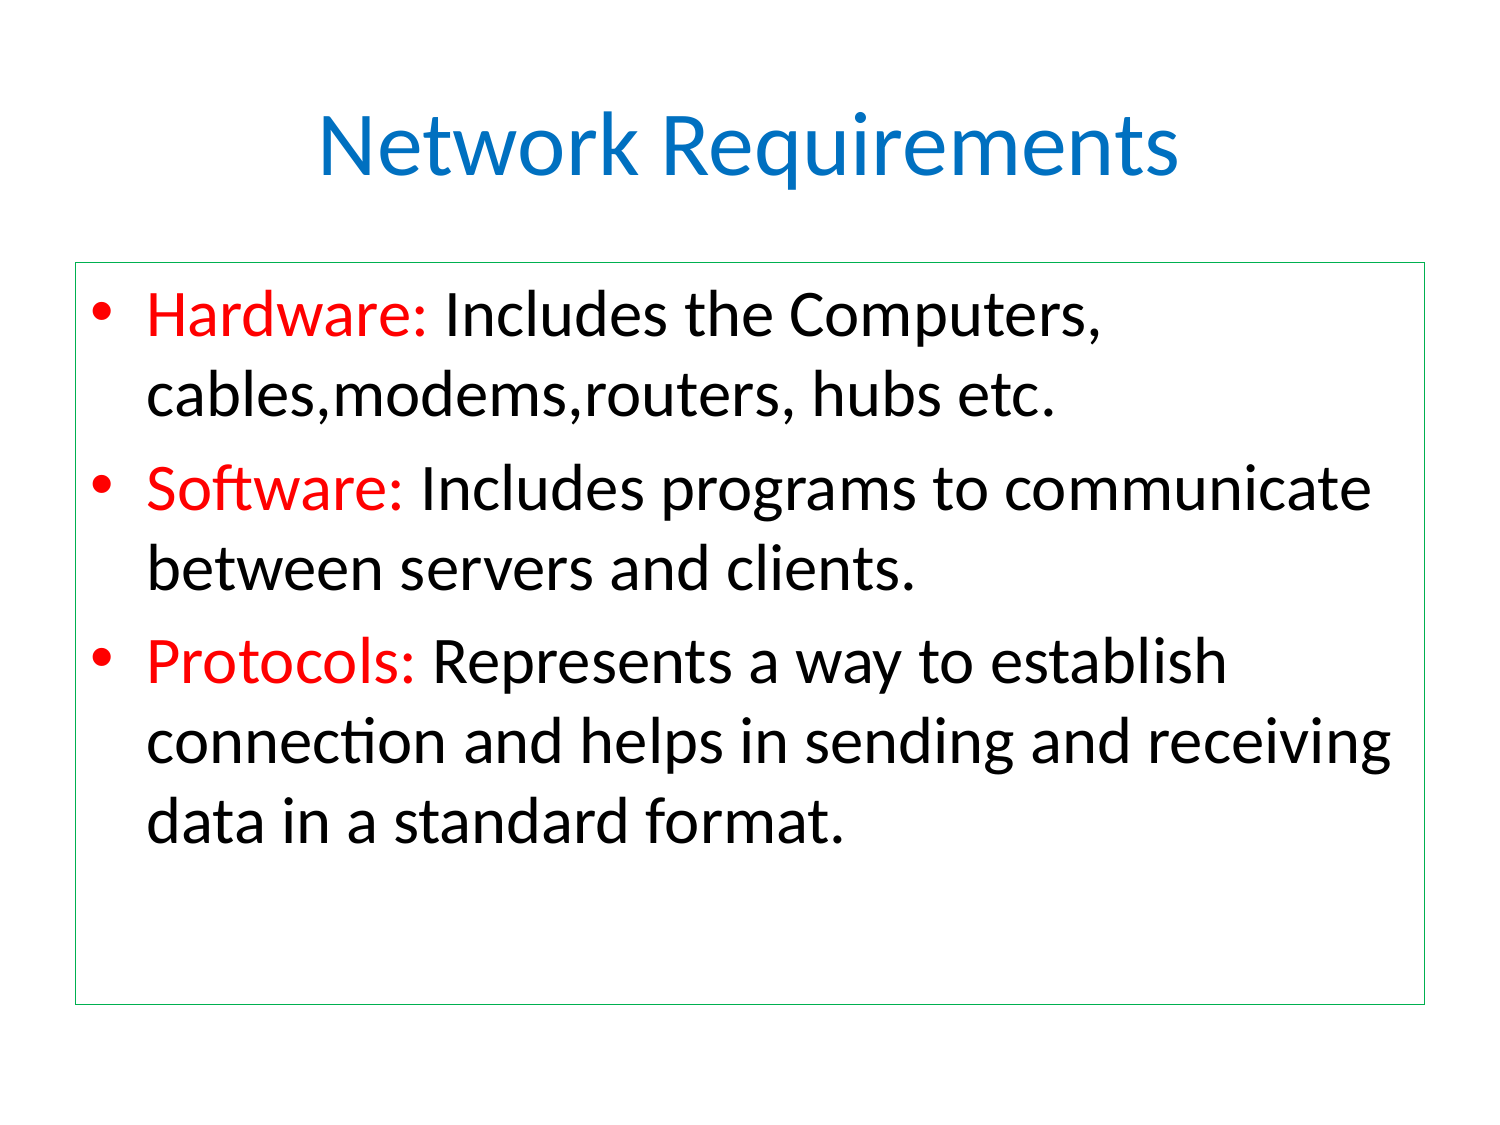

# Network Requirements
Hardware: Includes the Computers, cables,modems,routers, hubs etc.
Software: Includes programs to communicate between servers and clients.
Protocols: Represents a way to establish connection and helps in sending and receiving data in a standard format.